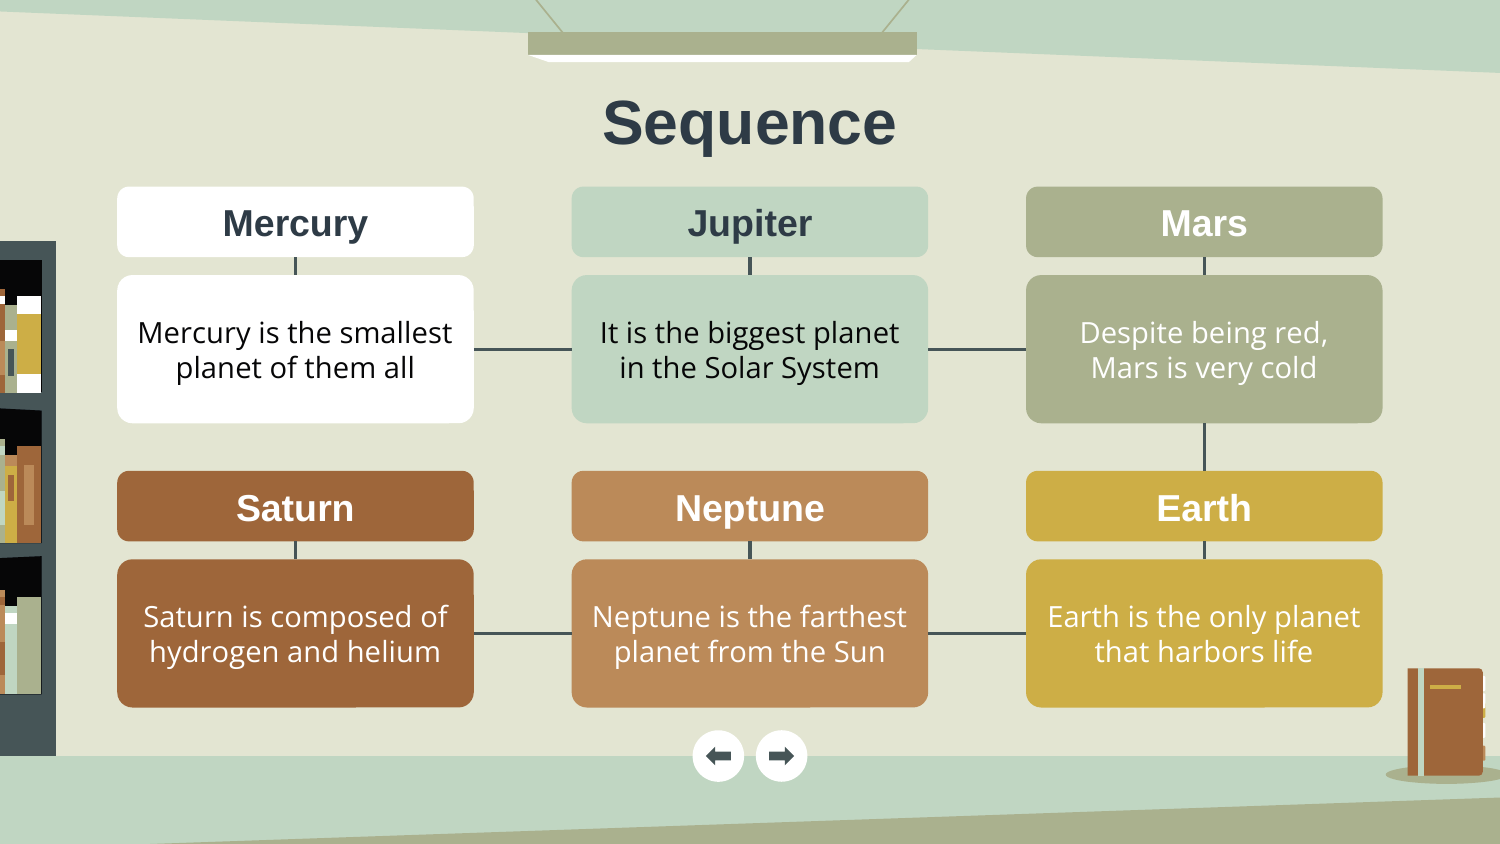

# Sequence
Mercury
Jupiter
Mars
Mercury is the smallest planet of them all
It is the biggest planet in the Solar System
Despite being red, Mars is very cold
Saturn
Neptune
Earth
Saturn is composed of hydrogen and helium
Neptune is the farthest planet from the Sun
Earth is the only planet that harbors life